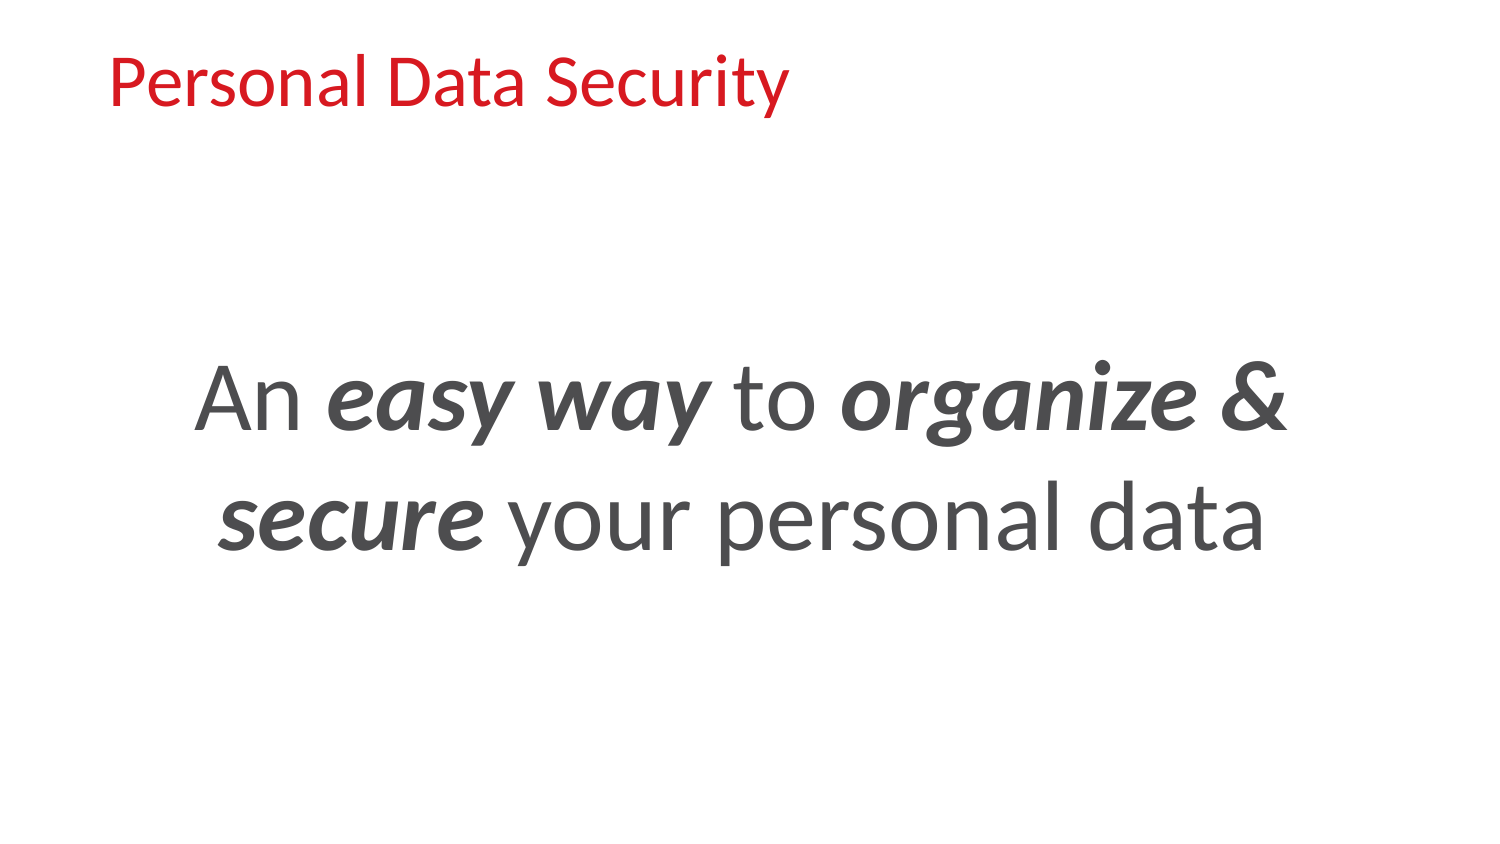

# Personal Data Security
An easy way to organize & secure your personal data